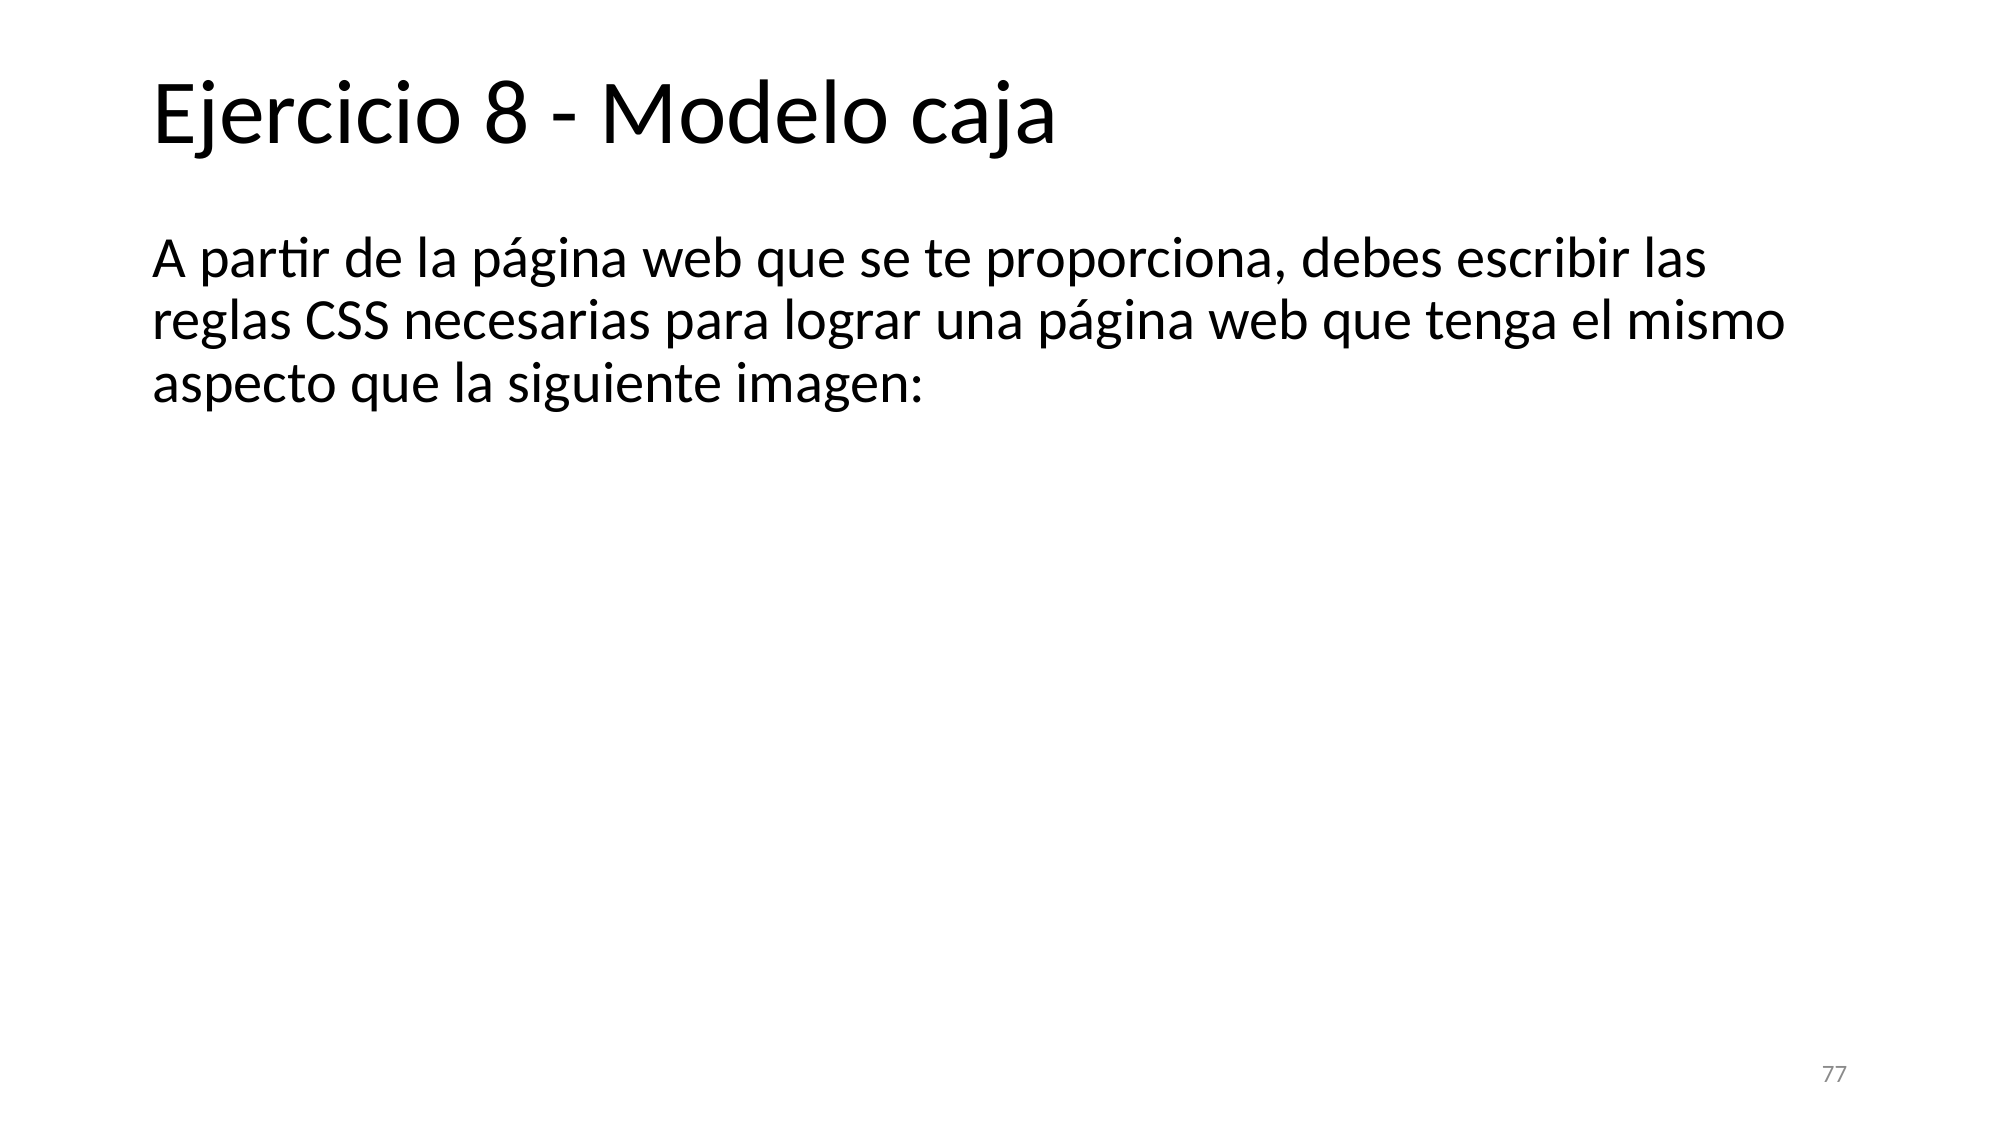

# Ejercicio 8 - Modelo caja
A partir de la página web que se te proporciona, debes escribir las reglas CSS necesarias para lograr una página web que tenga el mismo aspecto que la siguiente imagen:

77